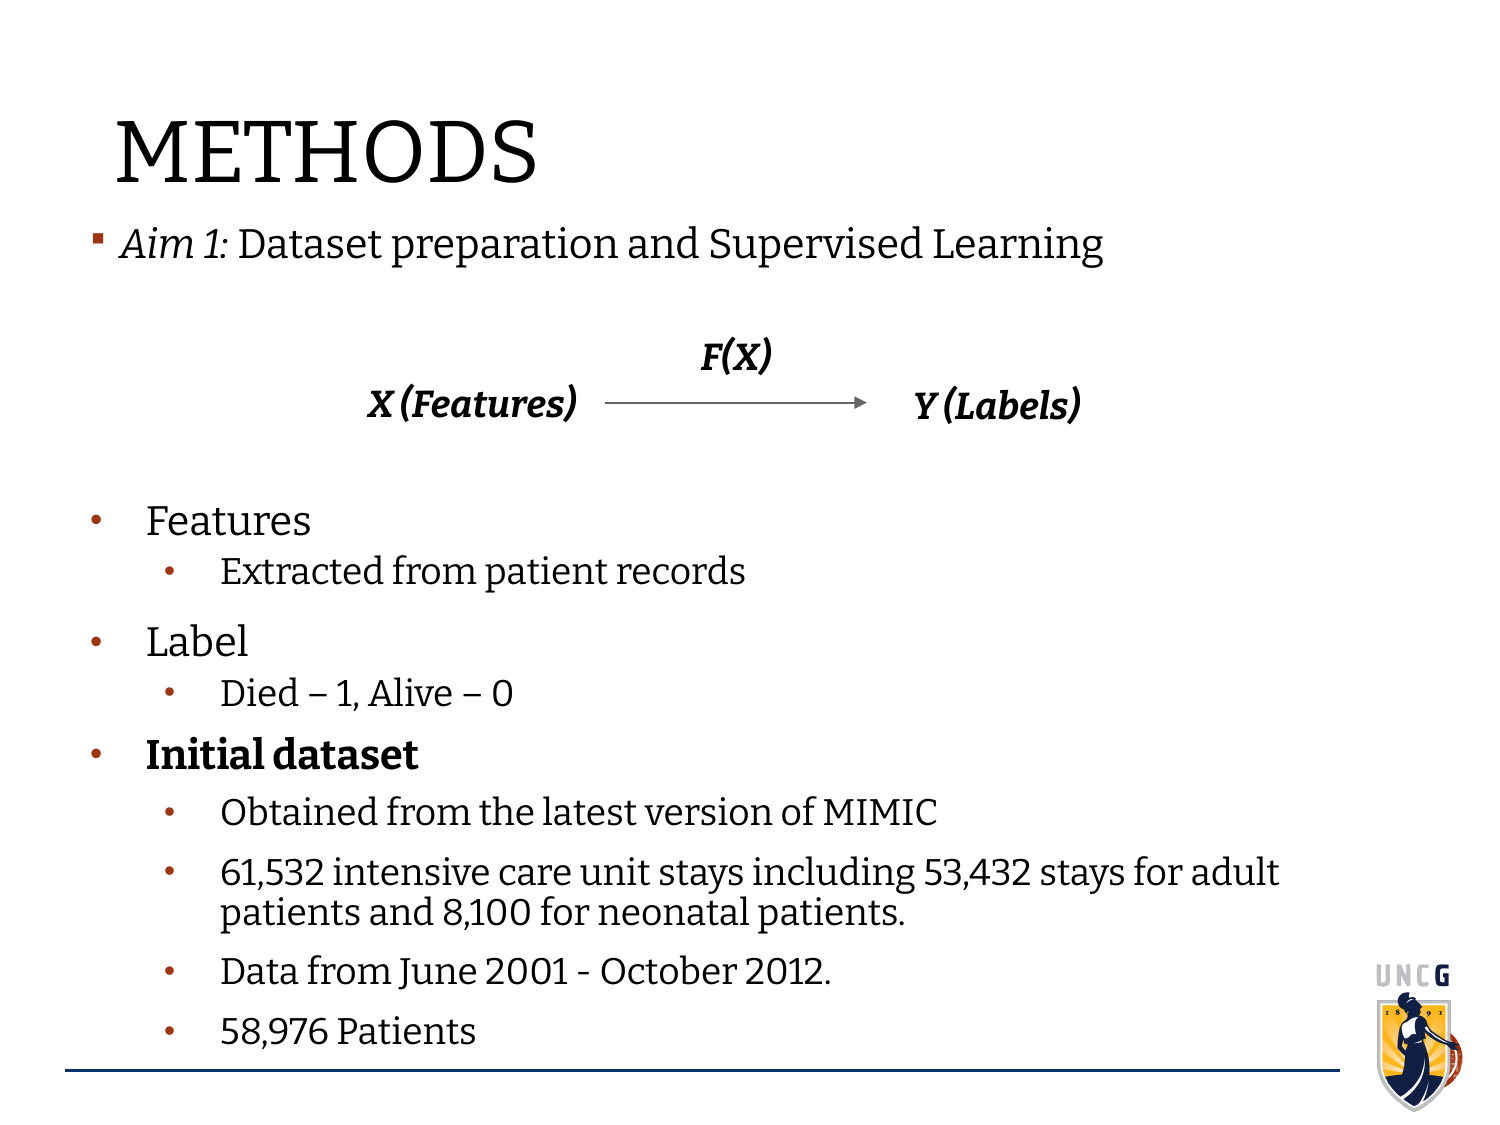

# Methods
Aim 1: Dataset preparation and Supervised Learning

Features
Extracted from patient records
Label
Died – 1, Alive – 0
Initial dataset
Obtained from the latest version of MIMIC
61,532 intensive care unit stays including 53,432 stays for adult patients and 8,100 for neonatal patients.
Data from June 2001 - October 2012.
58,976 Patients

F(X)
X (Features)
Y (Labels)